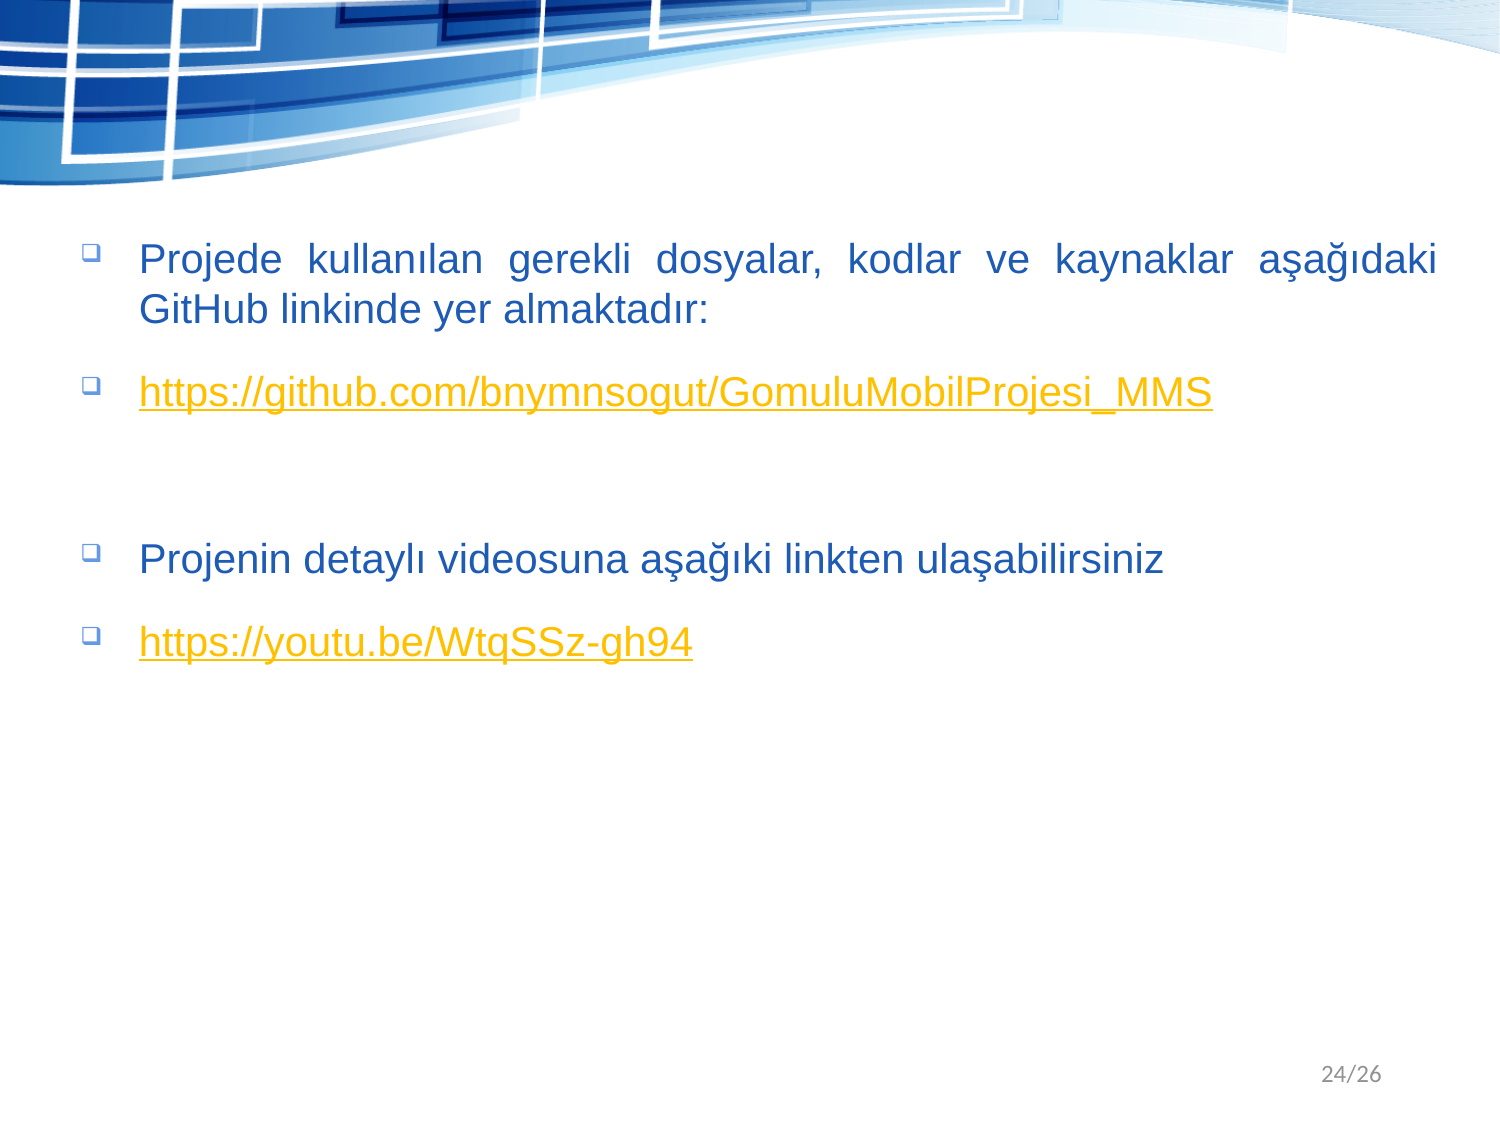

Projede kullanılan gerekli dosyalar, kodlar ve kaynaklar aşağıdaki GitHub linkinde yer almaktadır:
https://github.com/bnymnsogut/GomuluMobilProjesi_MMS

Projenin detaylı videosuna aşağıki linkten ulaşabilirsiniz
https://youtu.be/WtqSSz-gh94
24/26